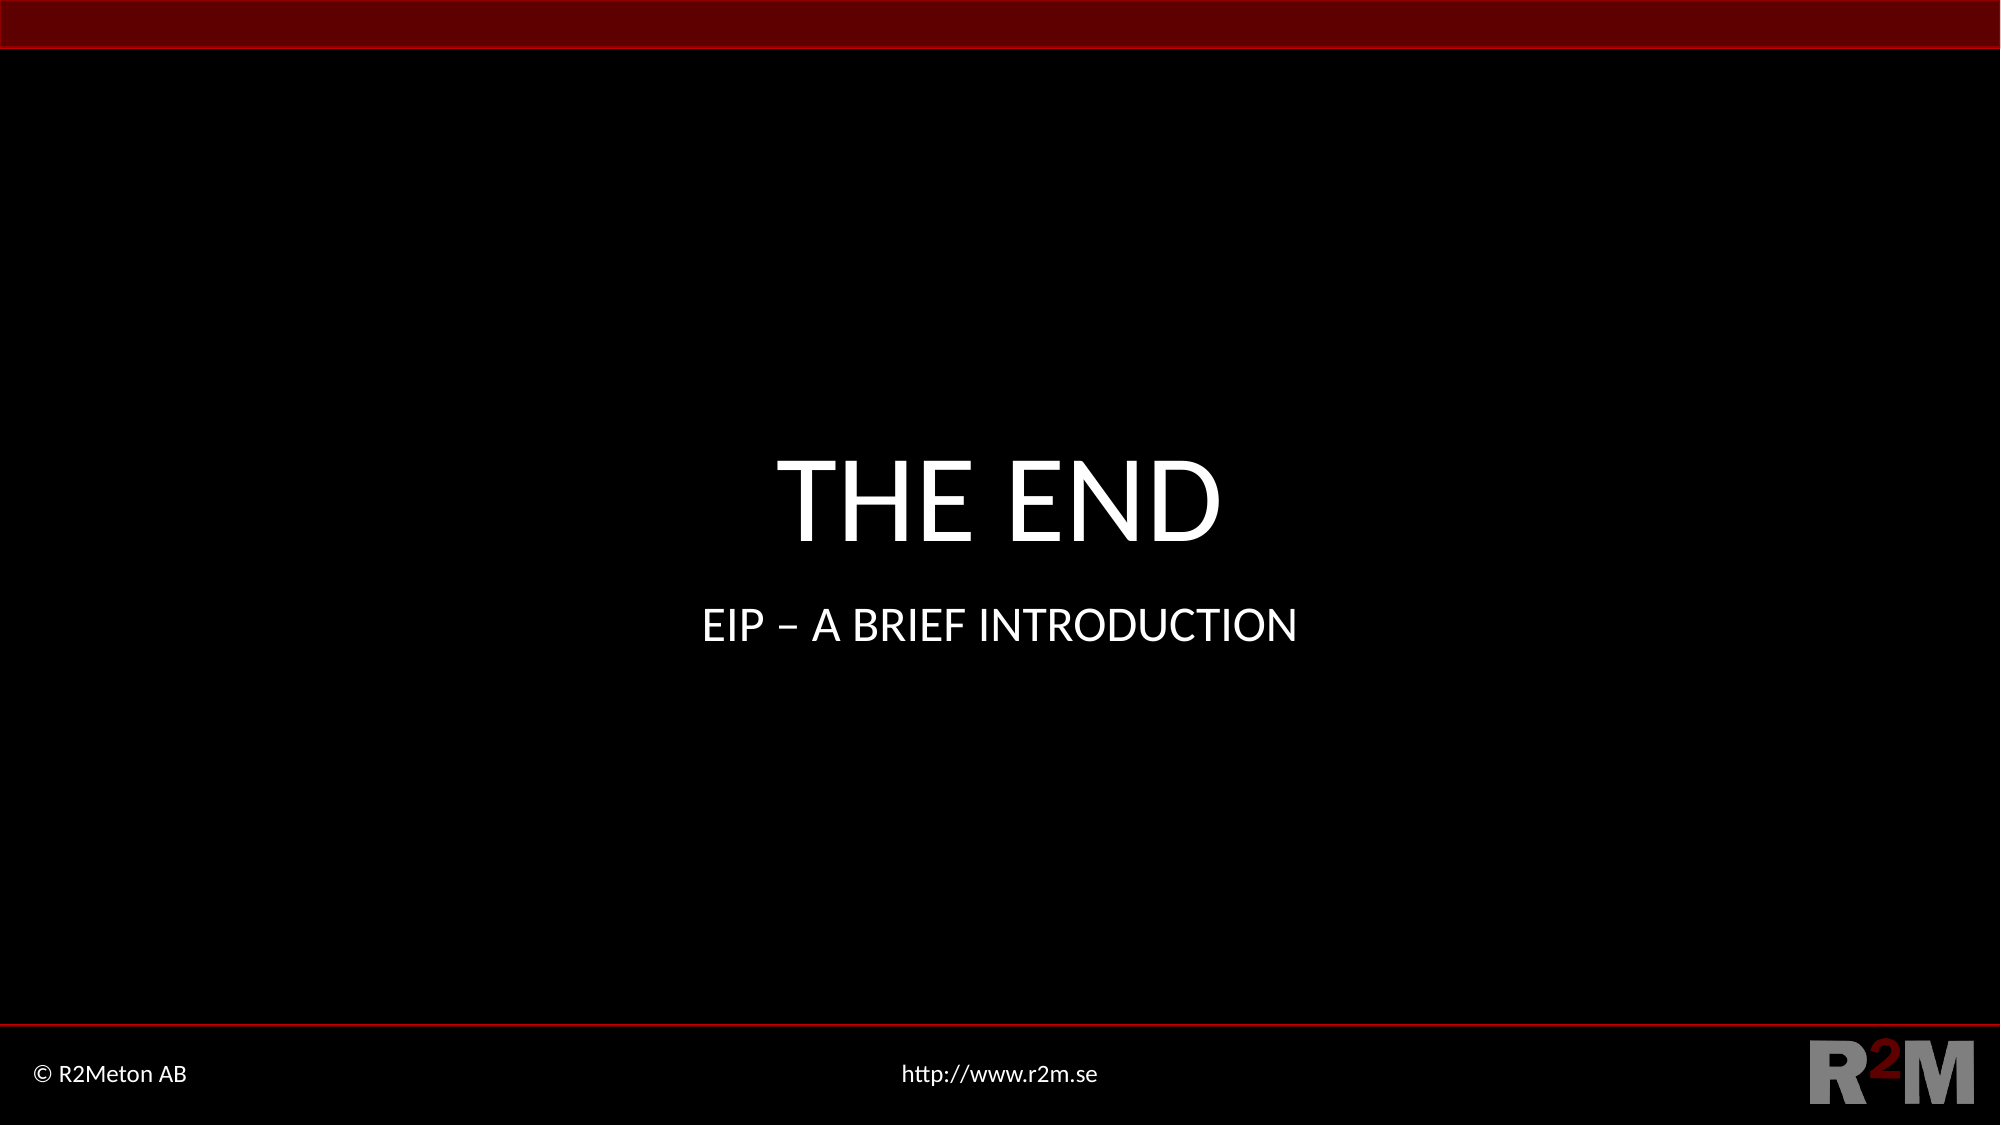

# THE END
EIP – A BRIEF INTRODUCTION
© R2Meton AB
http://www.r2m.se